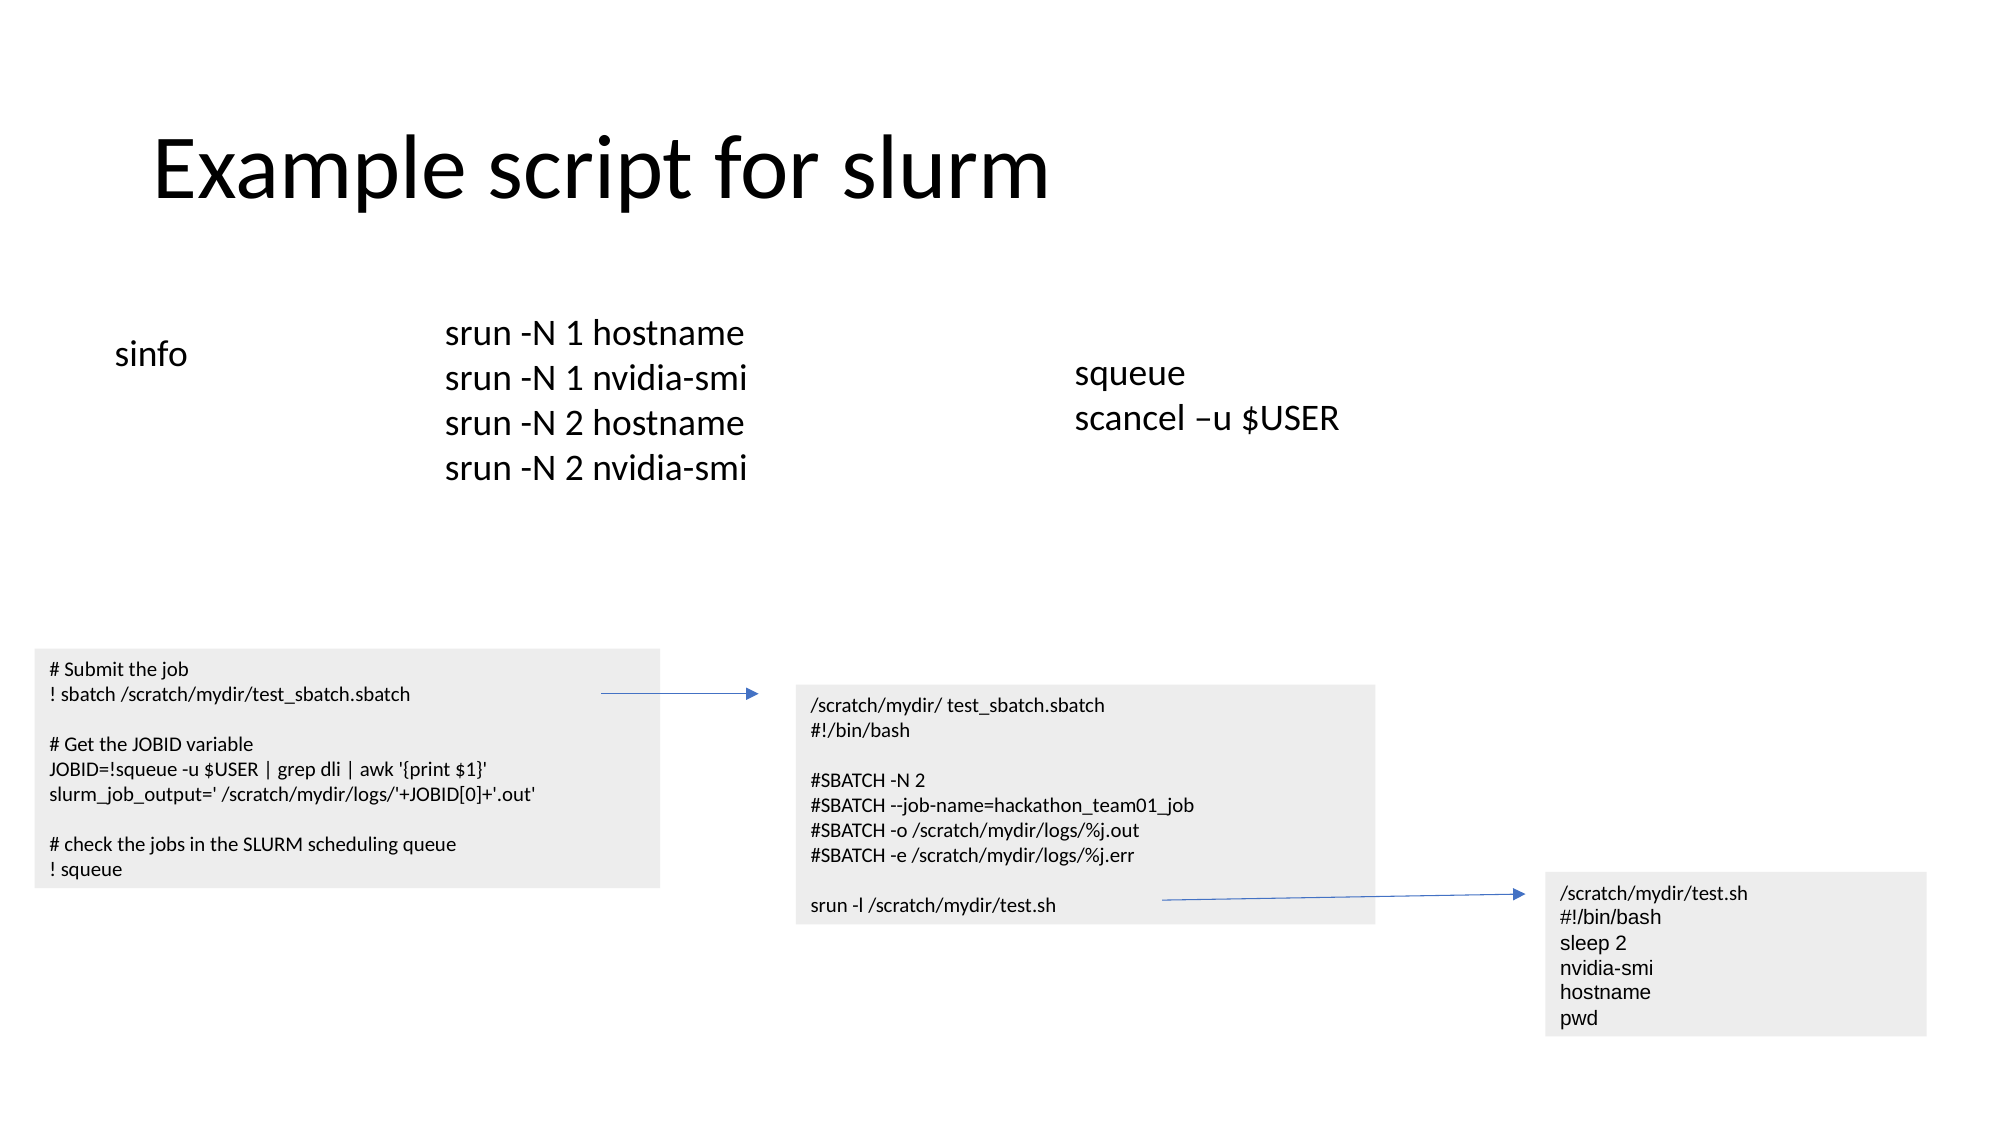

# Example script for slurm
srun -N 1 hostname
srun -N 1 nvidia-smi
srun -N 2 hostname
srun -N 2 nvidia-smi
sinfo
squeue
scancel –u $USER
# Submit the job
! sbatch /scratch/mydir/test_sbatch.sbatch

# Get the JOBID variable
JOBID=!squeue -u $USER | grep dli | awk '{print $1}'
slurm_job_output=' /scratch/mydir/logs/'+JOBID[0]+'.out'

# check the jobs in the SLURM scheduling queue
! squeue
/scratch/mydir/ test_sbatch.sbatch
#!/bin/bash

#SBATCH -N 2
#SBATCH --job-name=hackathon_team01_job
#SBATCH -o /scratch/mydir/logs/%j.out
#SBATCH -e /scratch/mydir/logs/%j.err

srun -l /scratch/mydir/test.sh
/scratch/mydir/test.sh
#!/bin/bash
sleep 2
nvidia-smi
hostname
pwd